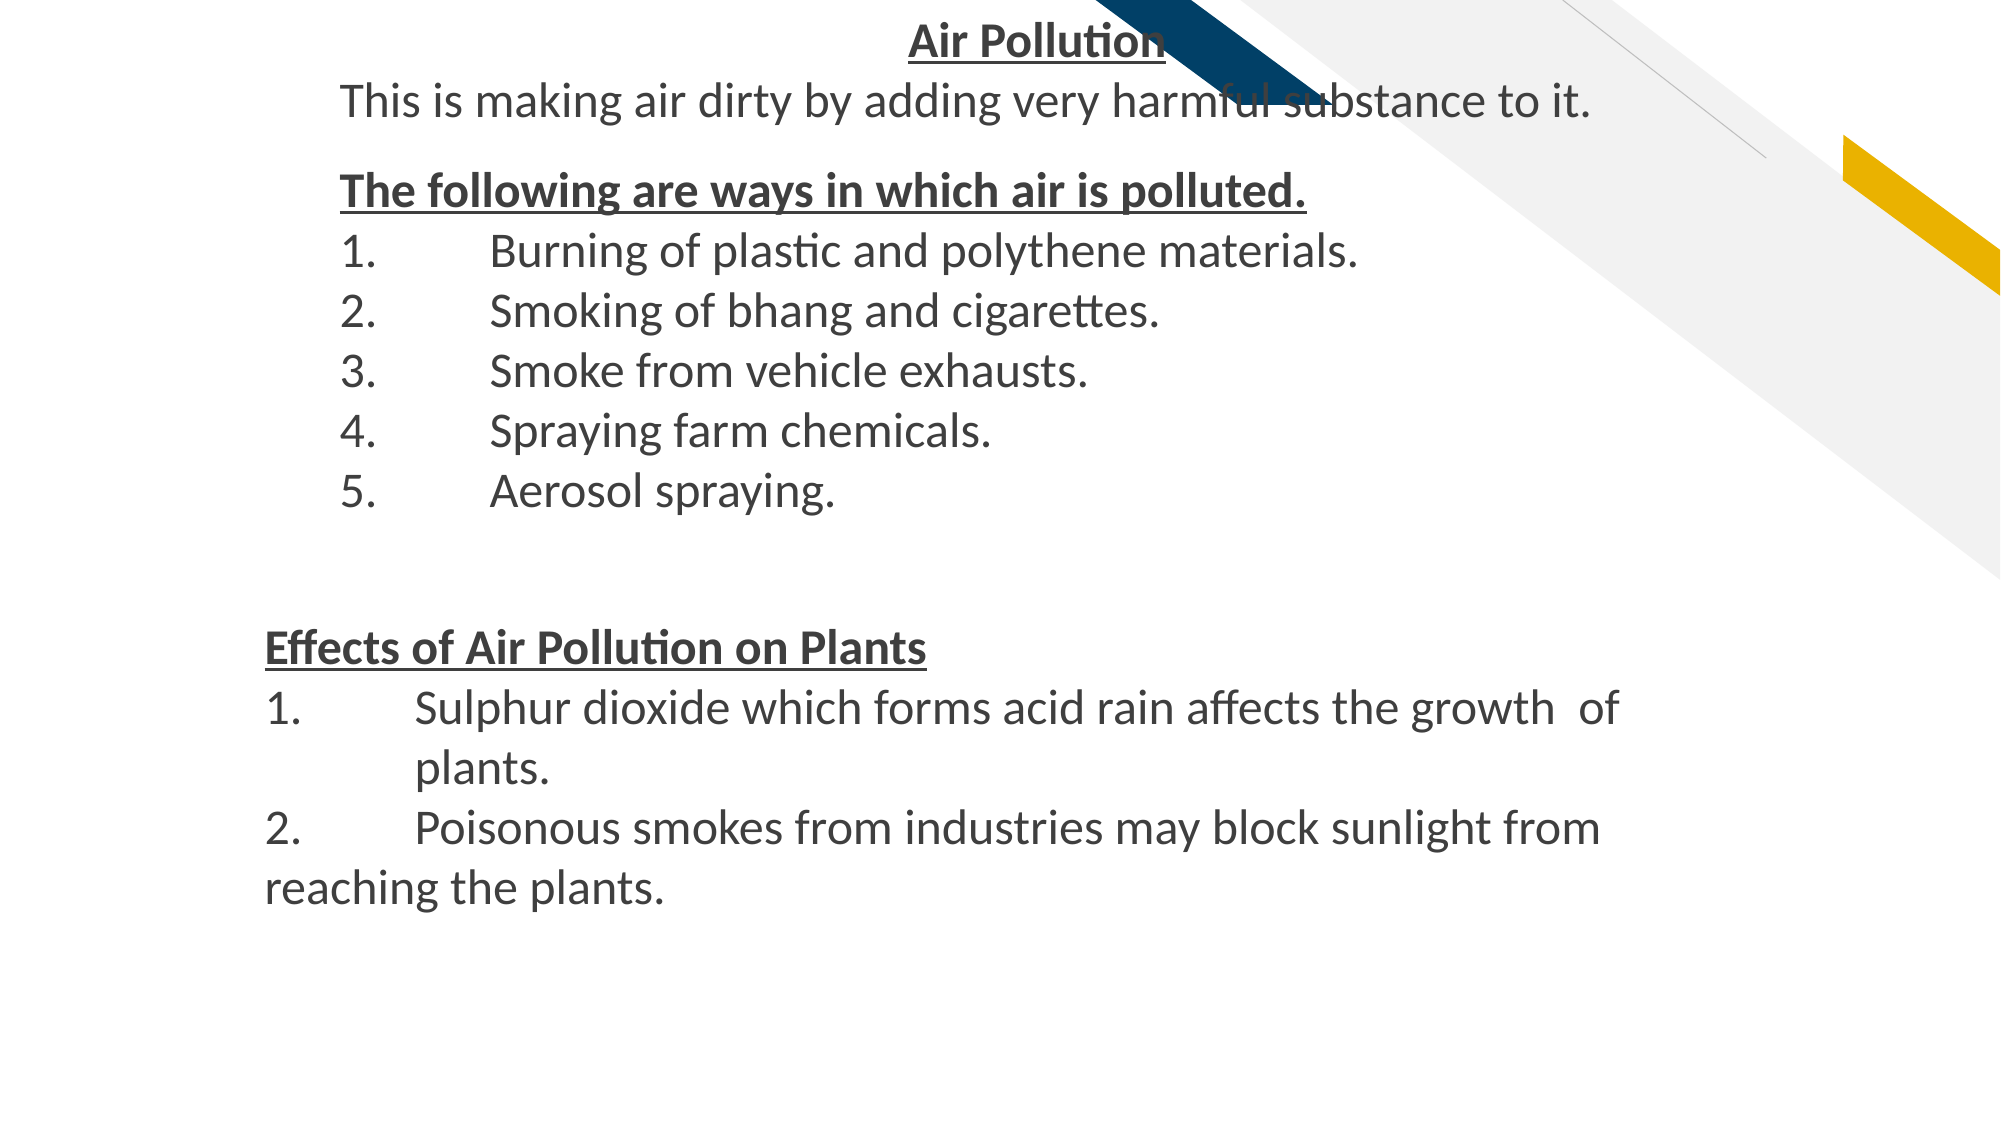

Air Pollution
This is making air dirty by adding very harmful substance to it.

The following are ways in which air is polluted.
1.	Burning of plastic and polythene materials.
2.	Smoking of bhang and cigarettes.
3.	Smoke from vehicle exhausts.
4.	Spraying farm chemicals.
5.	Aerosol spraying.
Effects of Air Pollution on Plants
1.	Sulphur dioxide which forms acid rain affects the growth  of 	plants.
2.	Poisonous smokes from industries may block sunlight from 	reaching the plants.